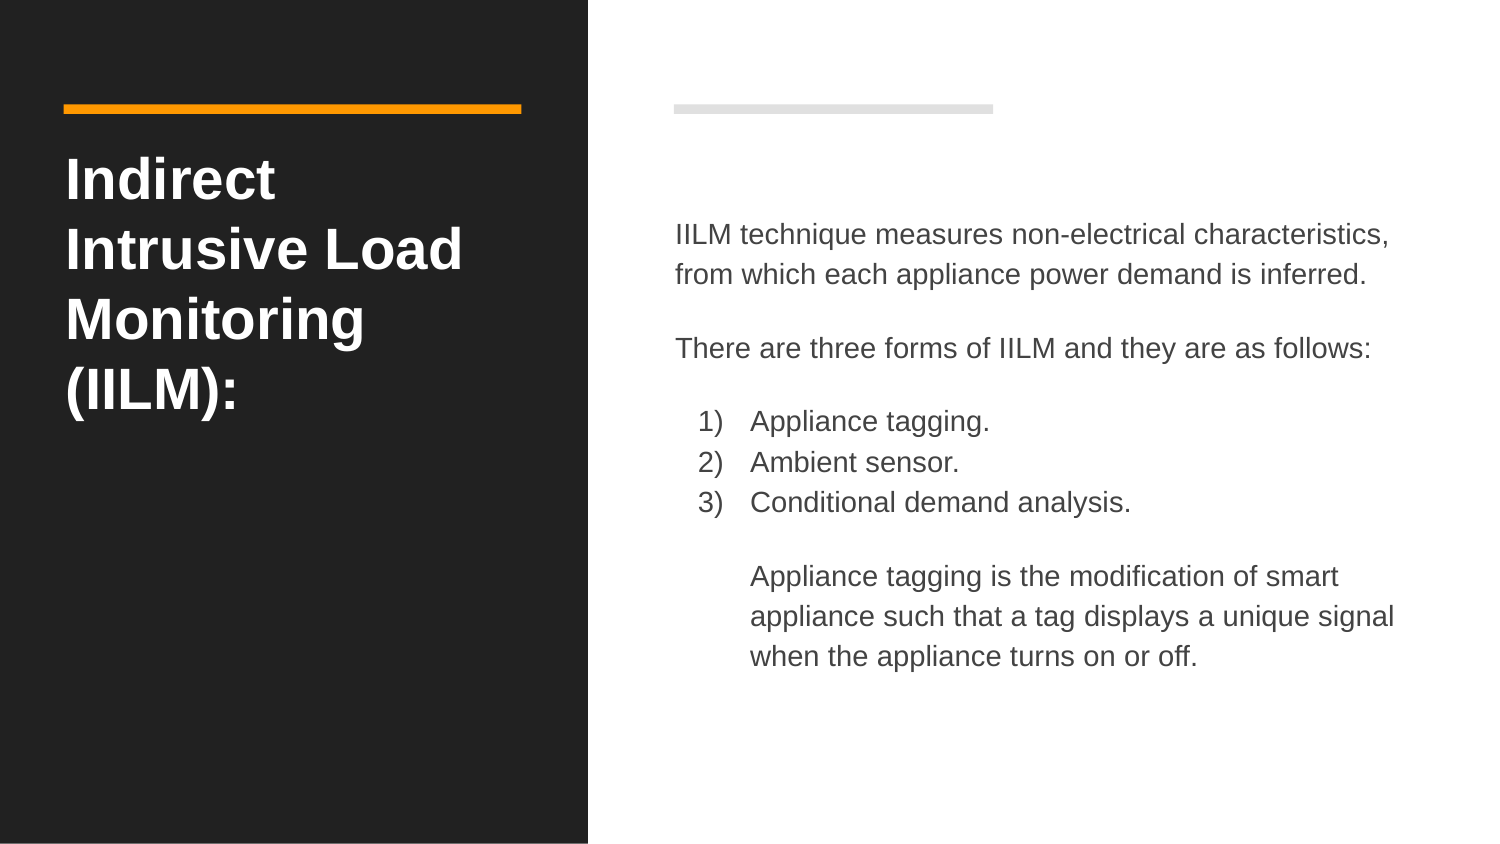

# Indirect Intrusive Load Monitoring
(IILM):

IILM technique measures non-electrical characteristics, from which each appliance power demand is inferred.
There are three forms of IILM and they are as follows:
Appliance tagging.
Ambient sensor.
Conditional demand analysis.
Appliance tagging is the modification of smart appliance such that a tag displays a unique signal when the appliance turns on or off.